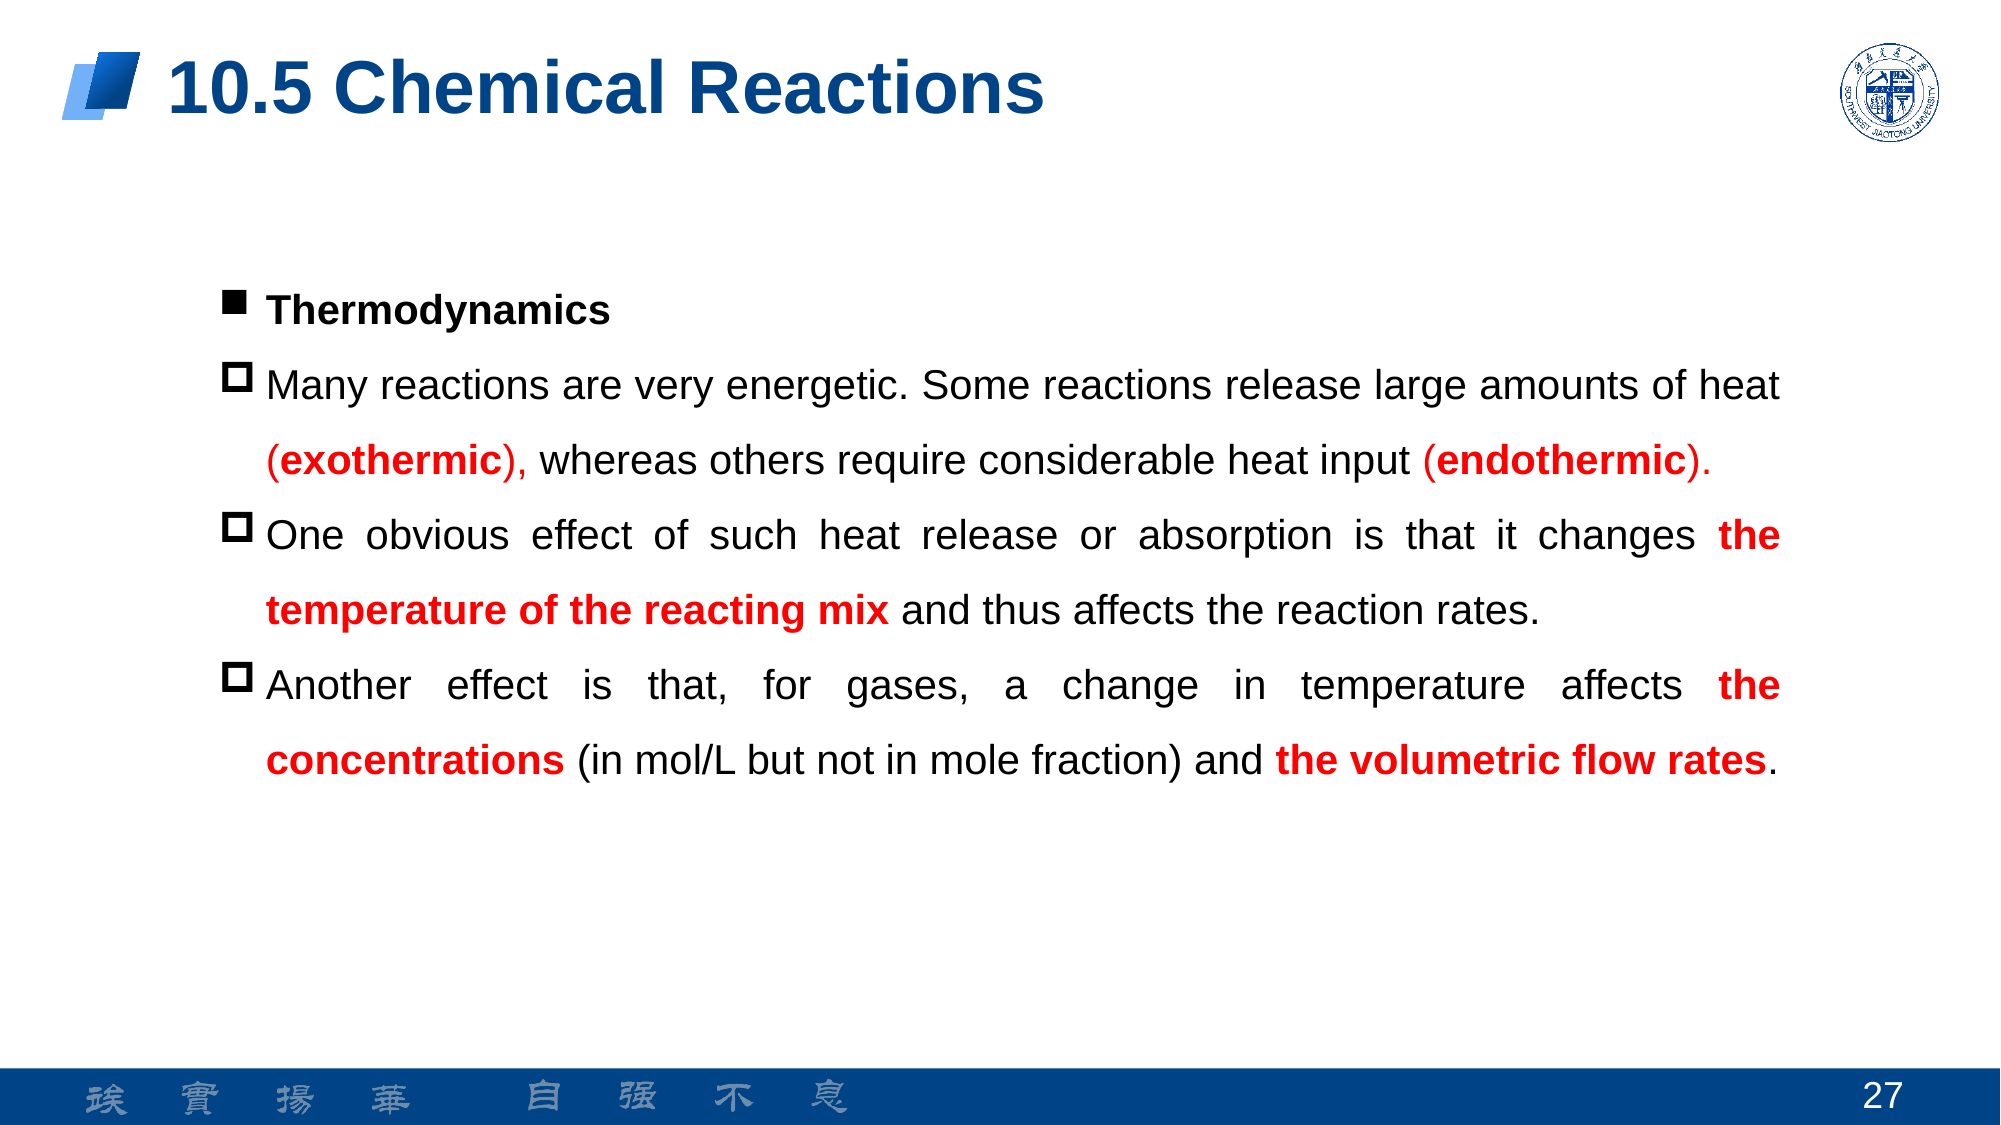

10.5 Chemical Reactions

Thermodynamics
Many reactions are very energetic. Some reactions release large amounts of heat (exothermic), whereas others require considerable heat input (endothermic).
One obvious effect of such heat release or absorption is that it changes the temperature of the reacting mix and thus affects the reaction rates.
Another effect is that, for gases, a change in temperature affects the concentrations (in mol/L but not in mole fraction) and the volumetric flow rates.